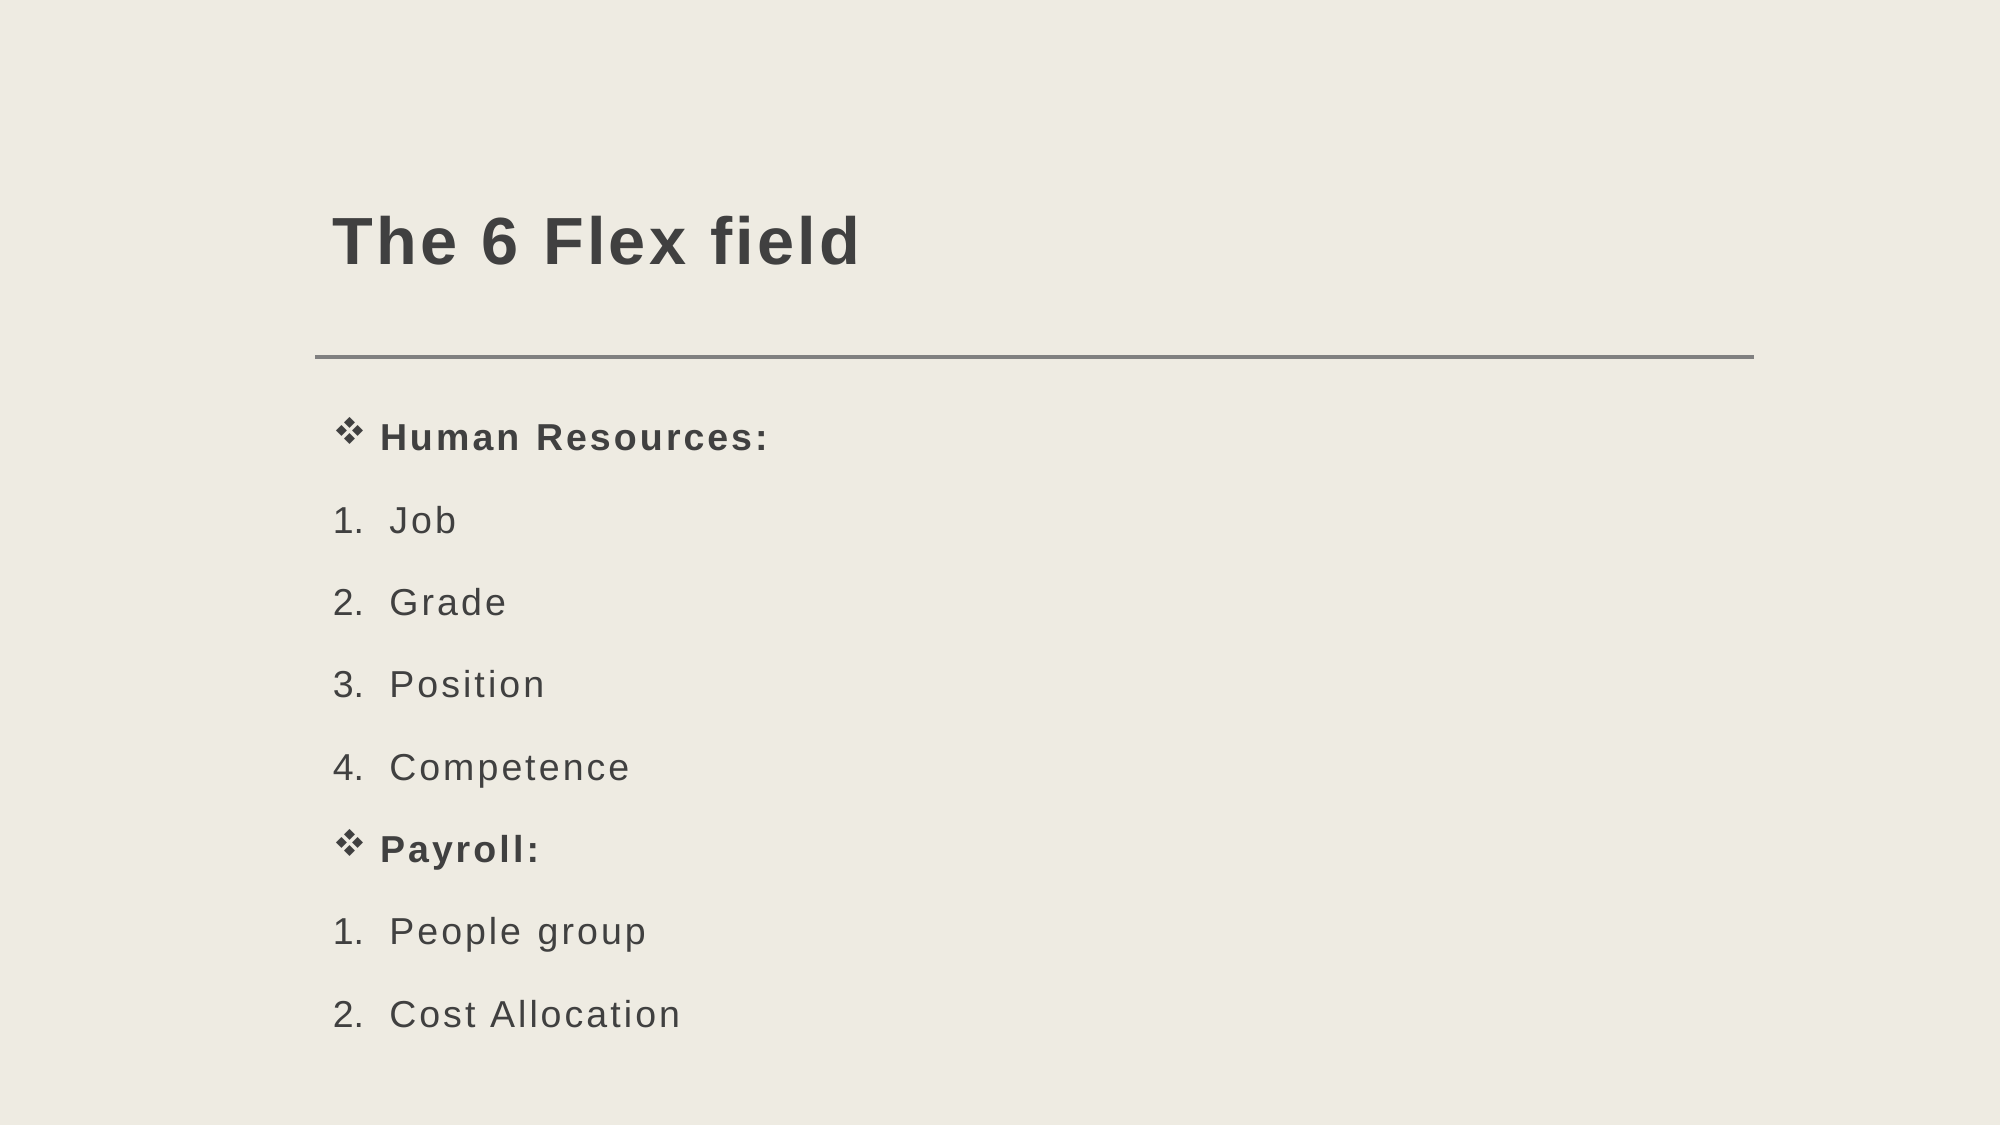

# The 6 Flex field
Human Resources:
Job
Grade
Position
Competence
Payroll:
People group
Cost Allocation